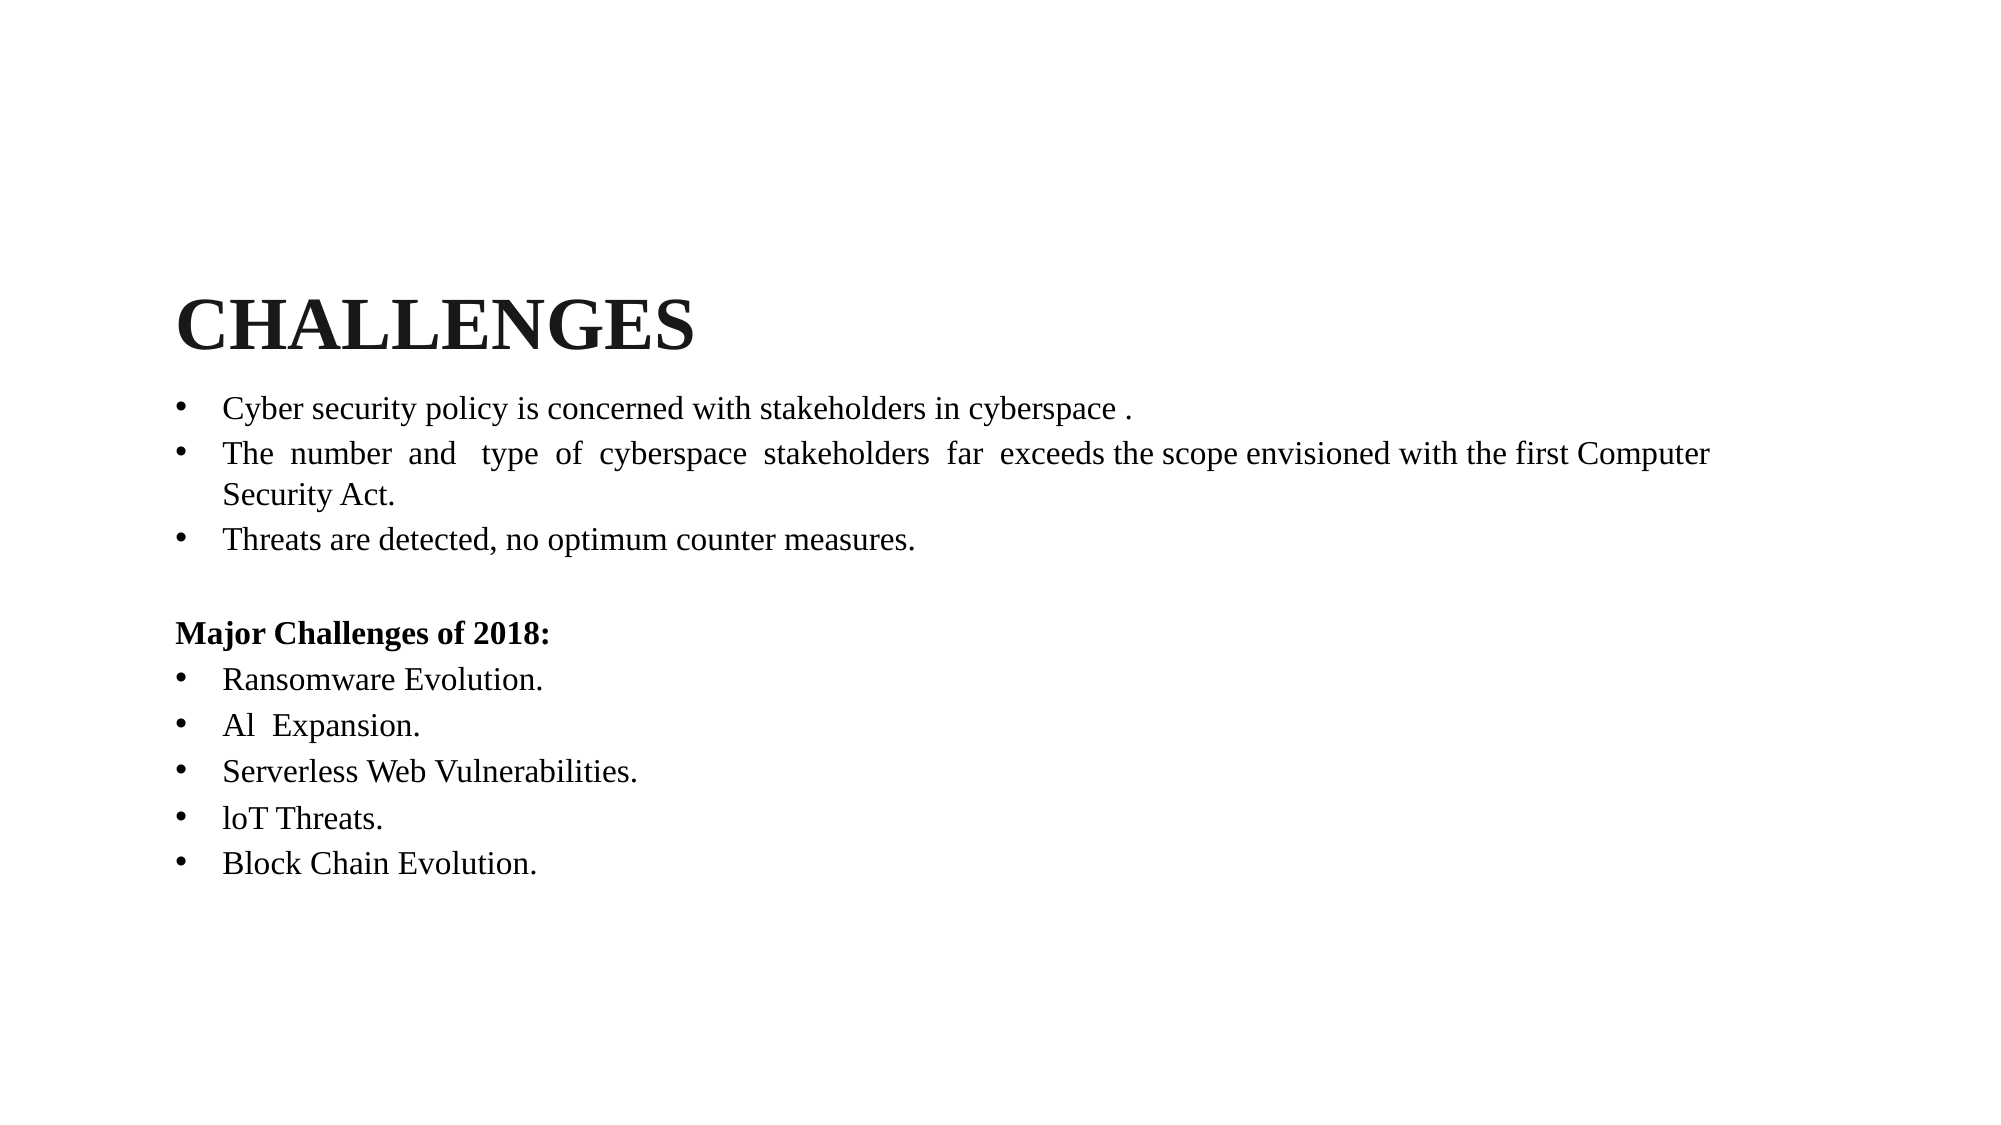

CHALLENGES
Cyber security policy is concerned with stakeholders in cyberspace .
The  number  and   type  of  cyberspace  stakeholders  far  exceeds the scope envisioned with the first Computer Security Act.
Threats are detected, no optimum counter measures.

Major Challenges of 2018:
Ransomware Evolution.
Al  Expansion.
Serverless Web Vulnerabilities.
loT Threats.
Block Chain Evolution.